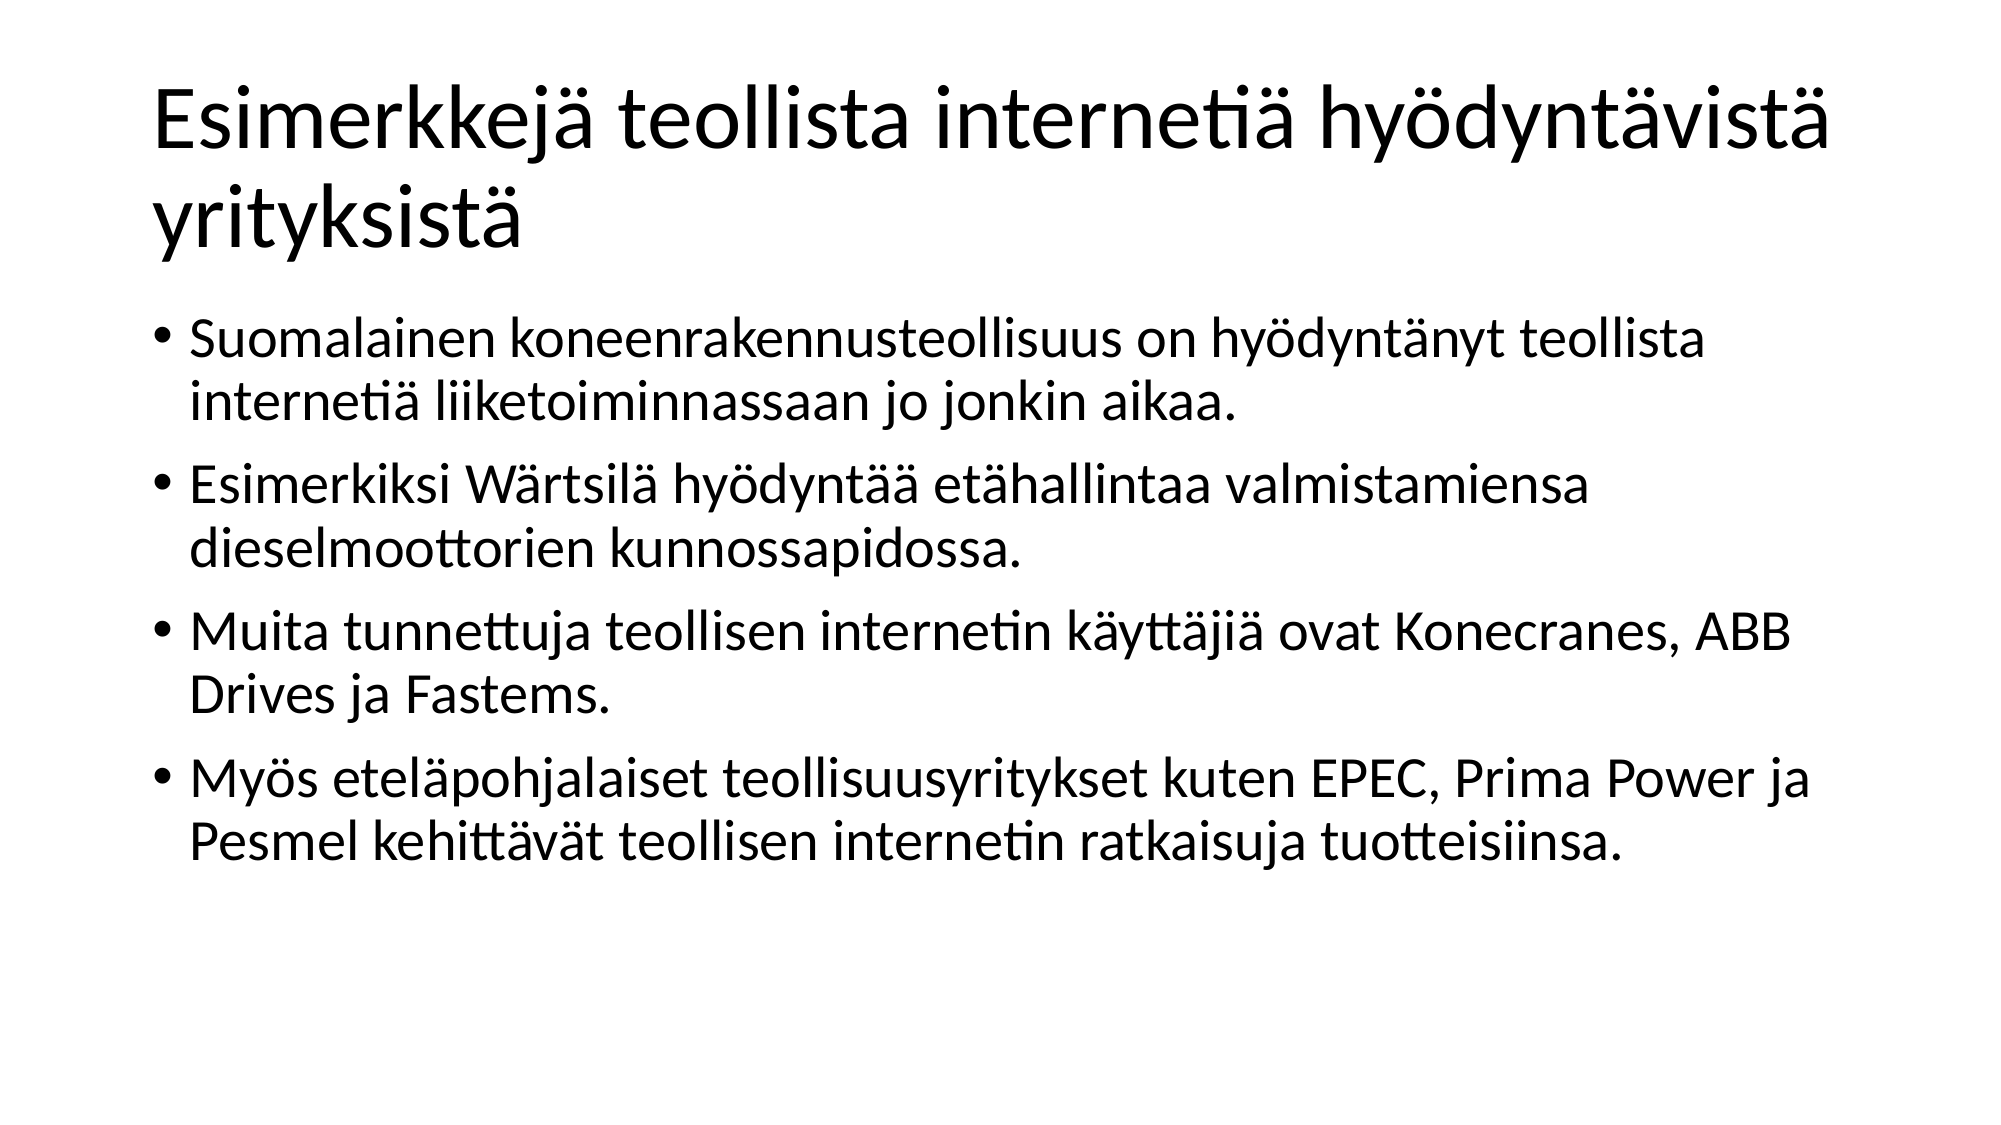

# Esimerkkejä teollista internetiä hyödyntävistä yrityksistä
Suomalainen koneenrakennusteollisuus on hyödyntänyt teollista internetiä liiketoiminnassaan jo jonkin aikaa.
Esimerkiksi Wärtsilä hyödyntää etähallintaa valmistamiensa dieselmoottorien kunnossapidossa.
Muita tunnettuja teollisen internetin käyttäjiä ovat Konecranes, ABB Drives ja Fastems.
Myös eteläpohjalaiset teollisuusyritykset kuten EPEC, Prima Power ja Pesmel kehittävät teollisen internetin ratkaisuja tuotteisiinsa.